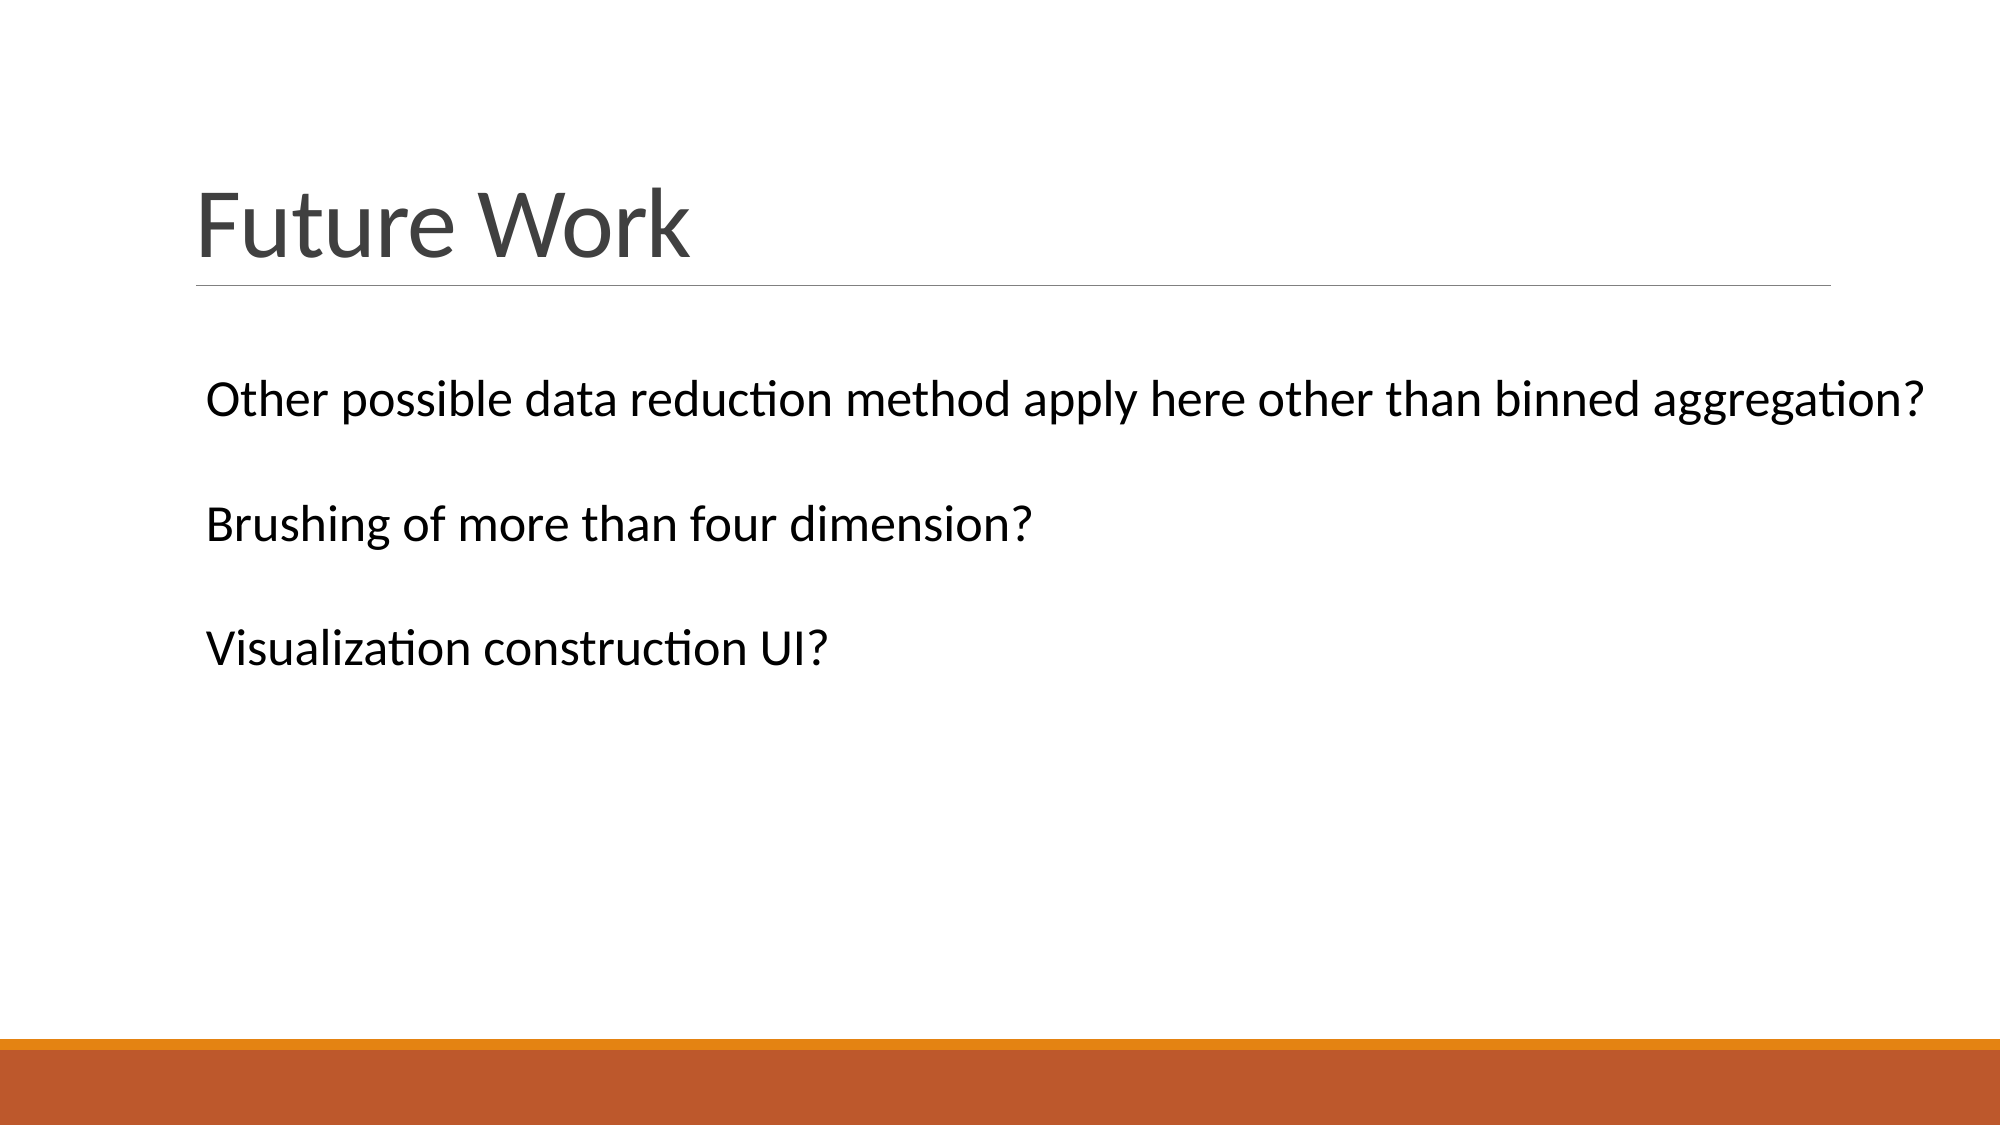

# Future Work
Other possible data reduction method apply here other than binned aggregation?

Brushing of more than four dimension?

Visualization construction UI?